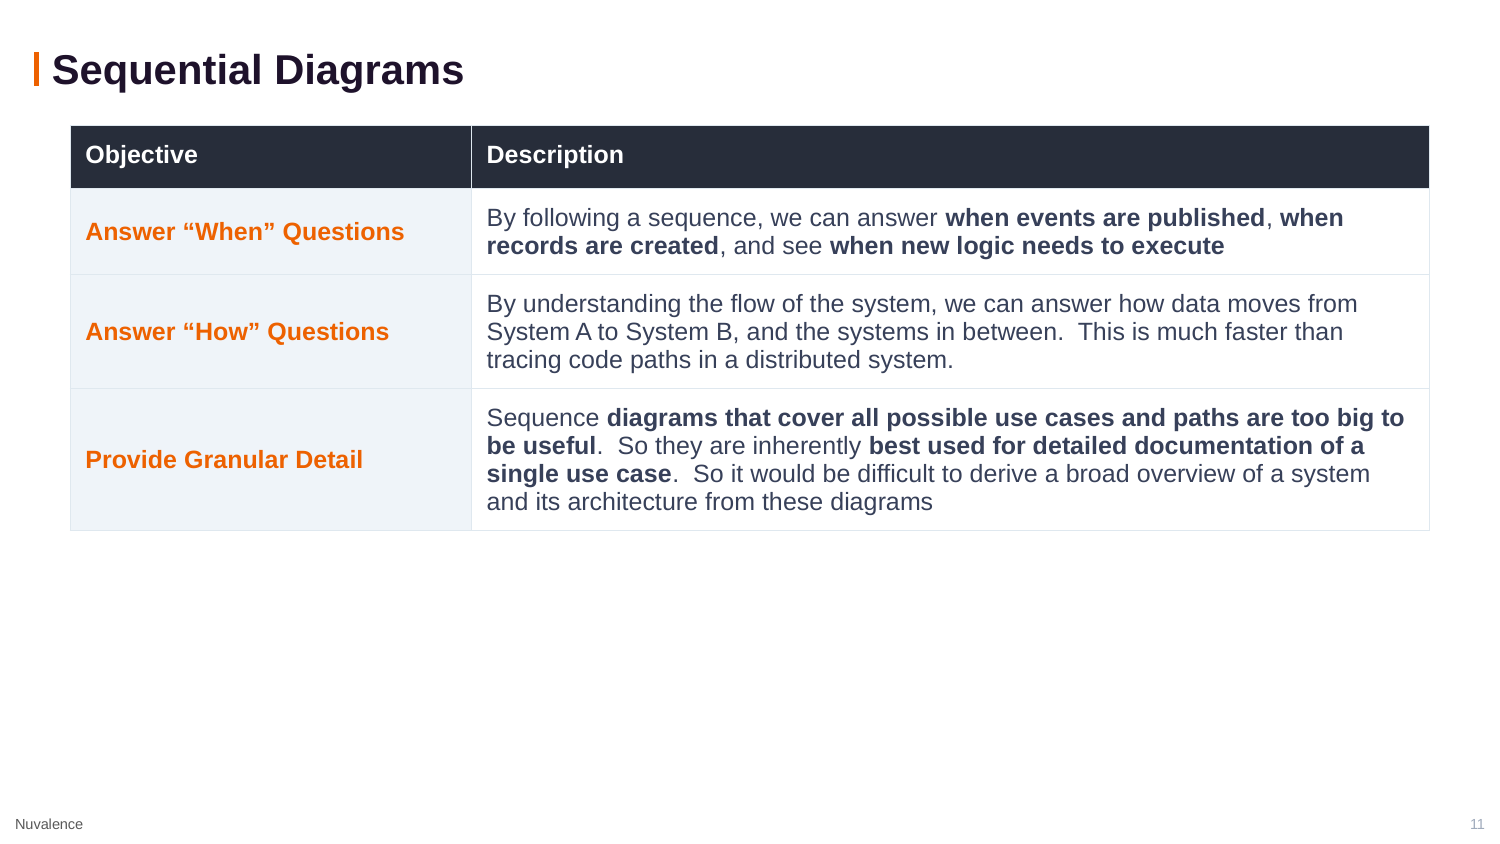

# Sequential Diagrams
| Objective | Description |
| --- | --- |
| Answer “When” Questions | By following a sequence, we can answer when events are published, when records are created, and see when new logic needs to execute |
| Answer “How” Questions | By understanding the flow of the system, we can answer how data moves from System A to System B, and the systems in between. This is much faster than tracing code paths in a distributed system. |
| Provide Granular Detail | Sequence diagrams that cover all possible use cases and paths are too big to be useful. So they are inherently best used for detailed documentation of a single use case. So it would be difficult to derive a broad overview of a system and its architecture from these diagrams |
11